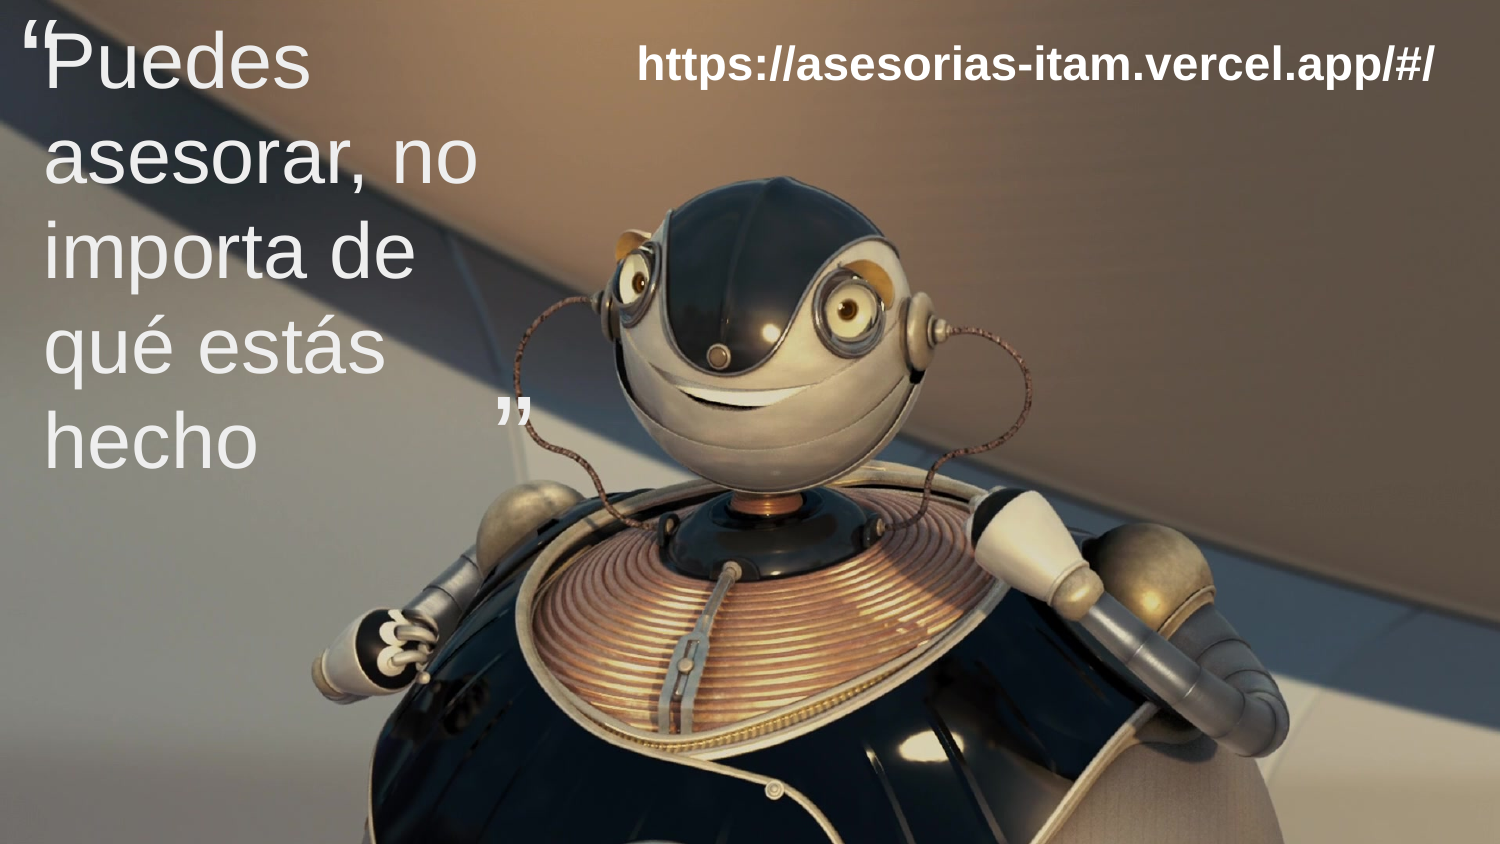

“
https://asesorias-itam.vercel.app/#/
Puedes asesorar, no importa de qué estás hecho
”